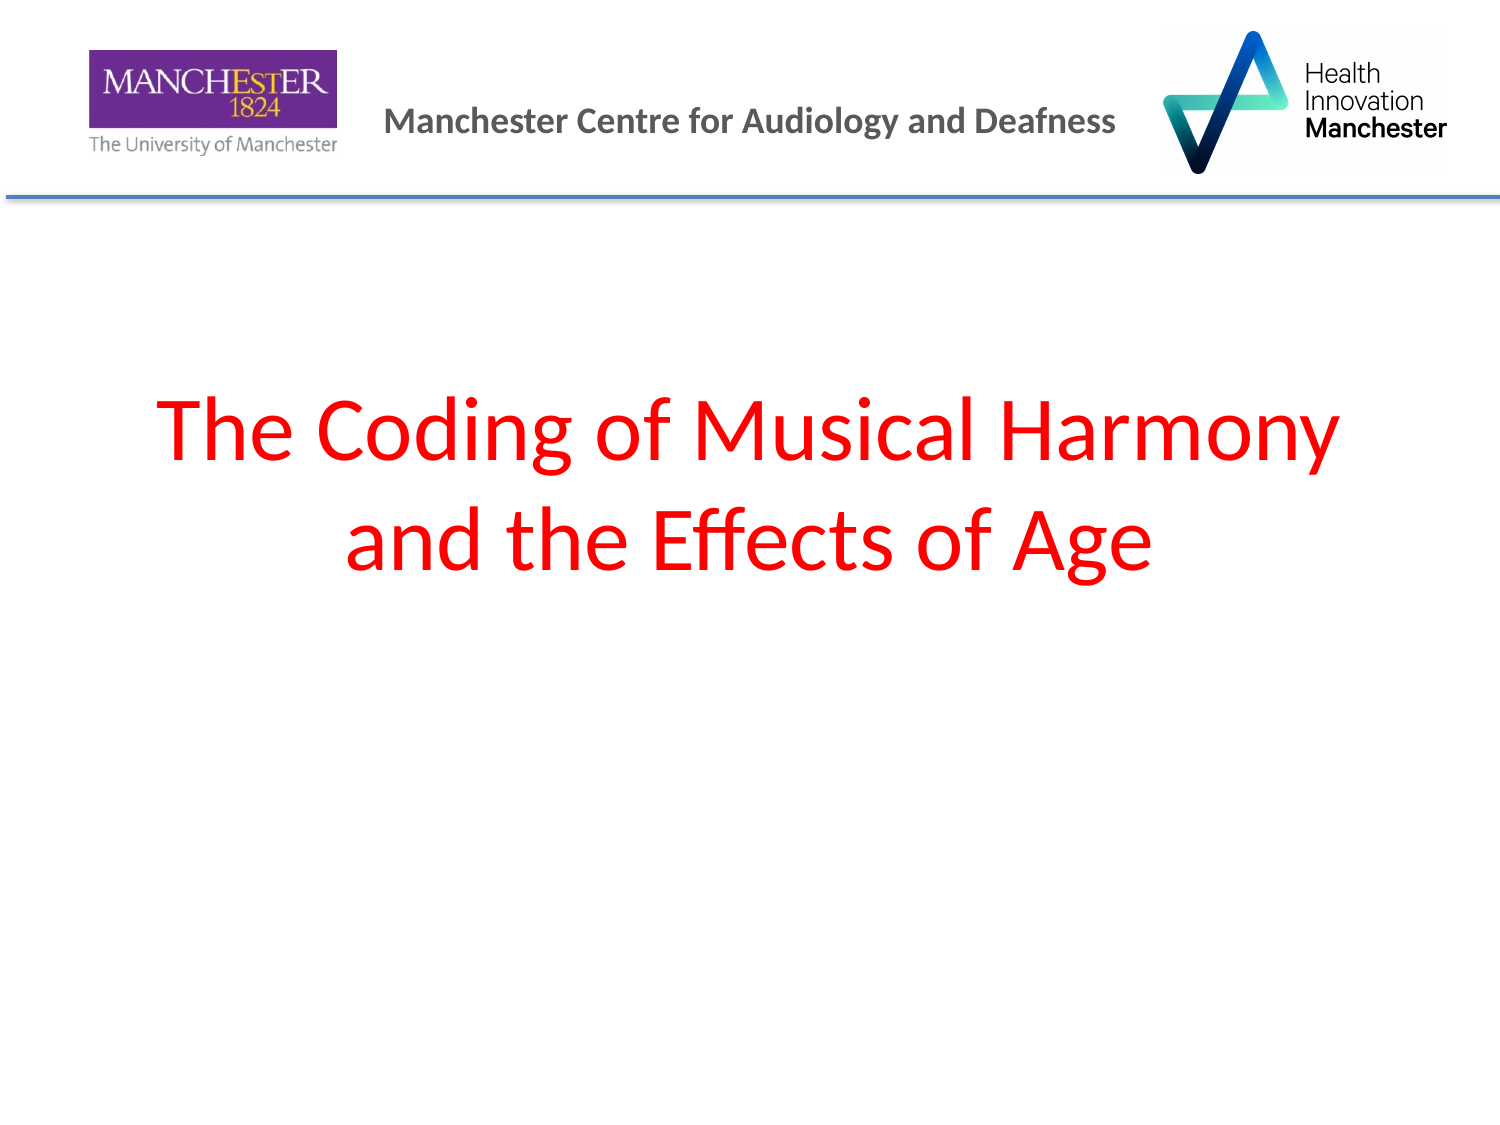

The Coding of Musical Harmony and the Effects of Age